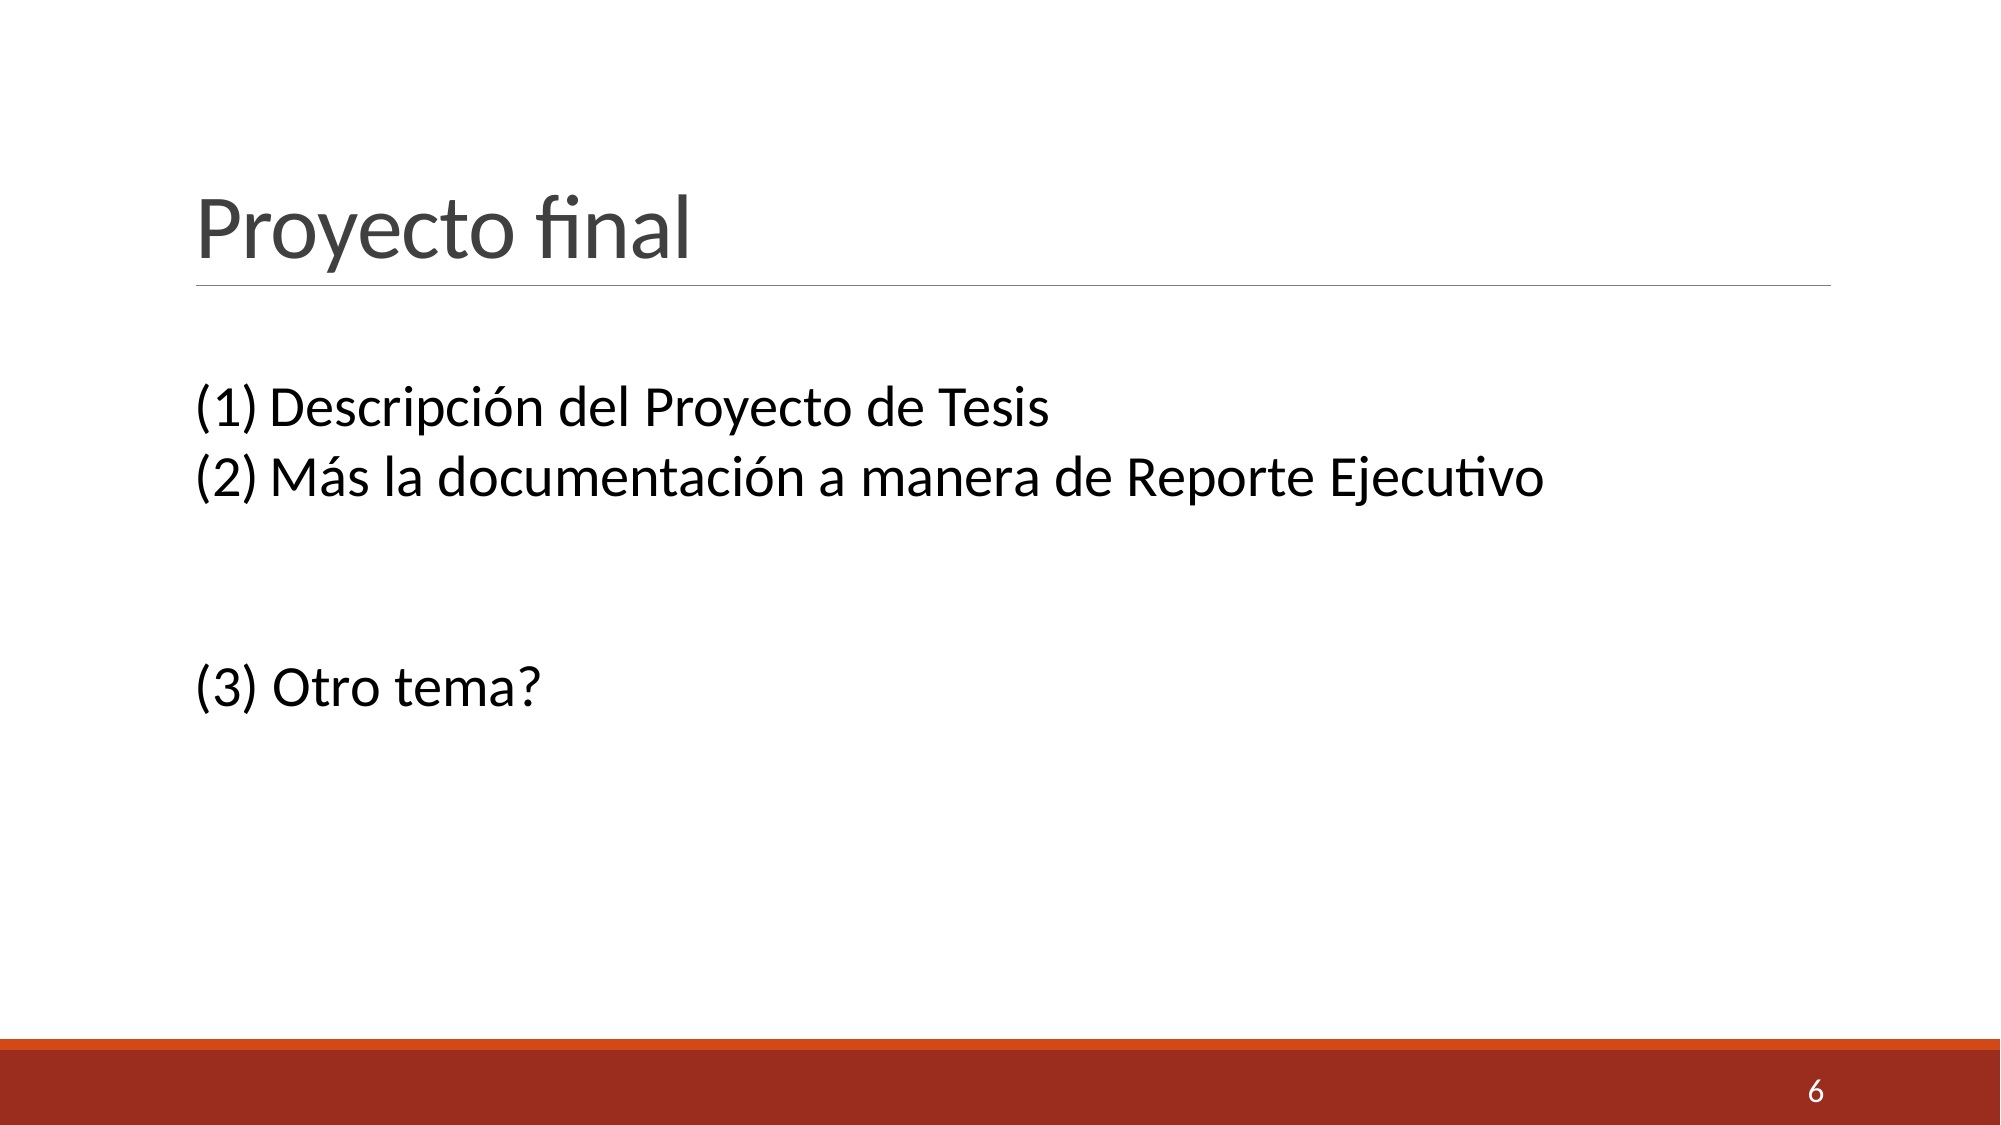

# Proyecto final
Descripción del Proyecto de Tesis
Más la documentación a manera de Reporte Ejecutivo

(3) Otro tema?
6